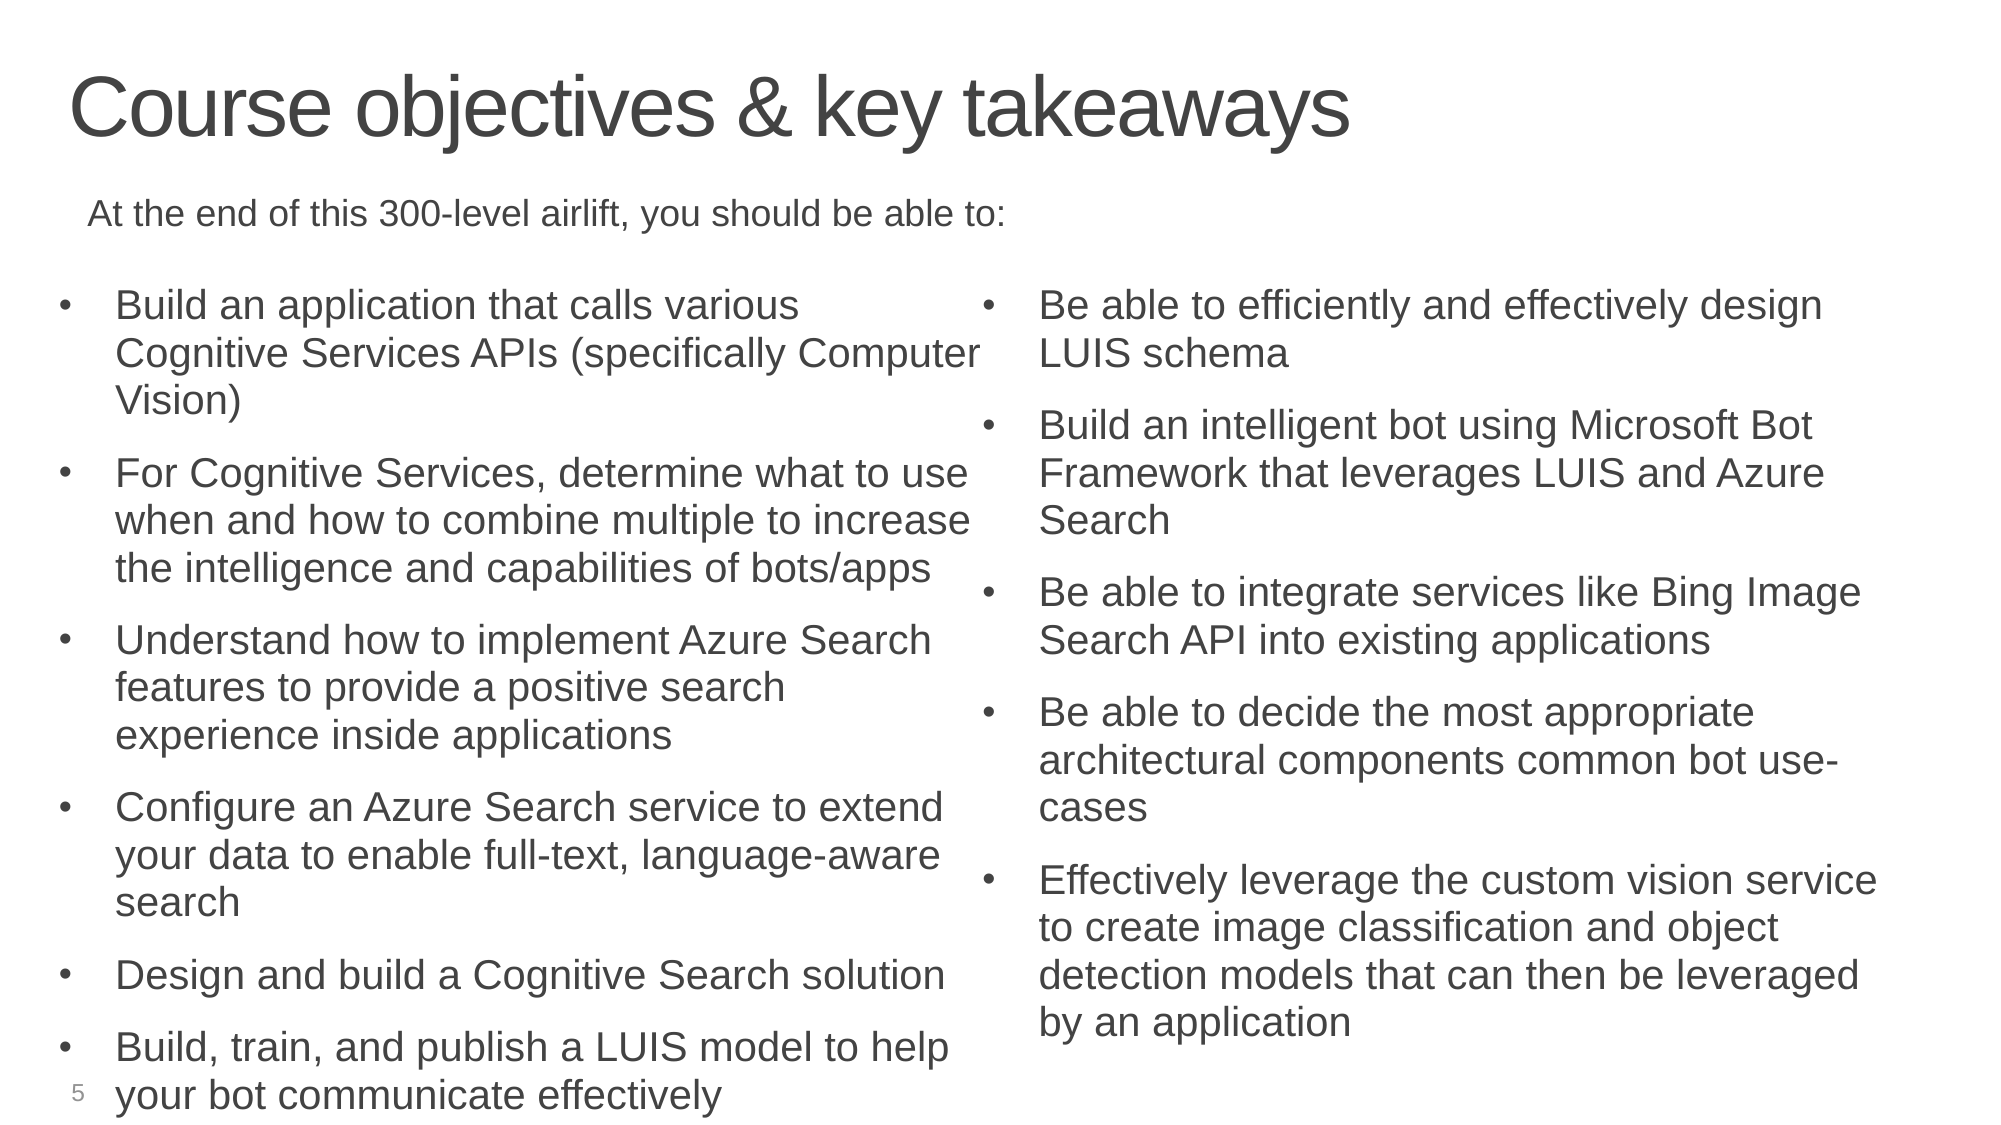

Agenda Slide Option #1
# Course objectives & key takeaways
At the end of this 300-level airlift, you should be able to:
Build an application that calls various Cognitive Services APIs (specifically Computer Vision)
For Cognitive Services, determine what to use when and how to combine multiple to increase the intelligence and capabilities of bots/apps
Understand how to implement Azure Search features to provide a positive search experience inside applications
Configure an Azure Search service to extend your data to enable full-text, language-aware search
Design and build a Cognitive Search solution
Build, train, and publish a LUIS model to help your bot communicate effectively
Be able to efficiently and effectively design LUIS schema
Build an intelligent bot using Microsoft Bot Framework that leverages LUIS and Azure Search
Be able to integrate services like Bing Image Search API into existing applications
Be able to decide the most appropriate architectural components common bot use-cases
Effectively leverage the custom vision service to create image classification and object detection models that can then be leveraged by an application

5